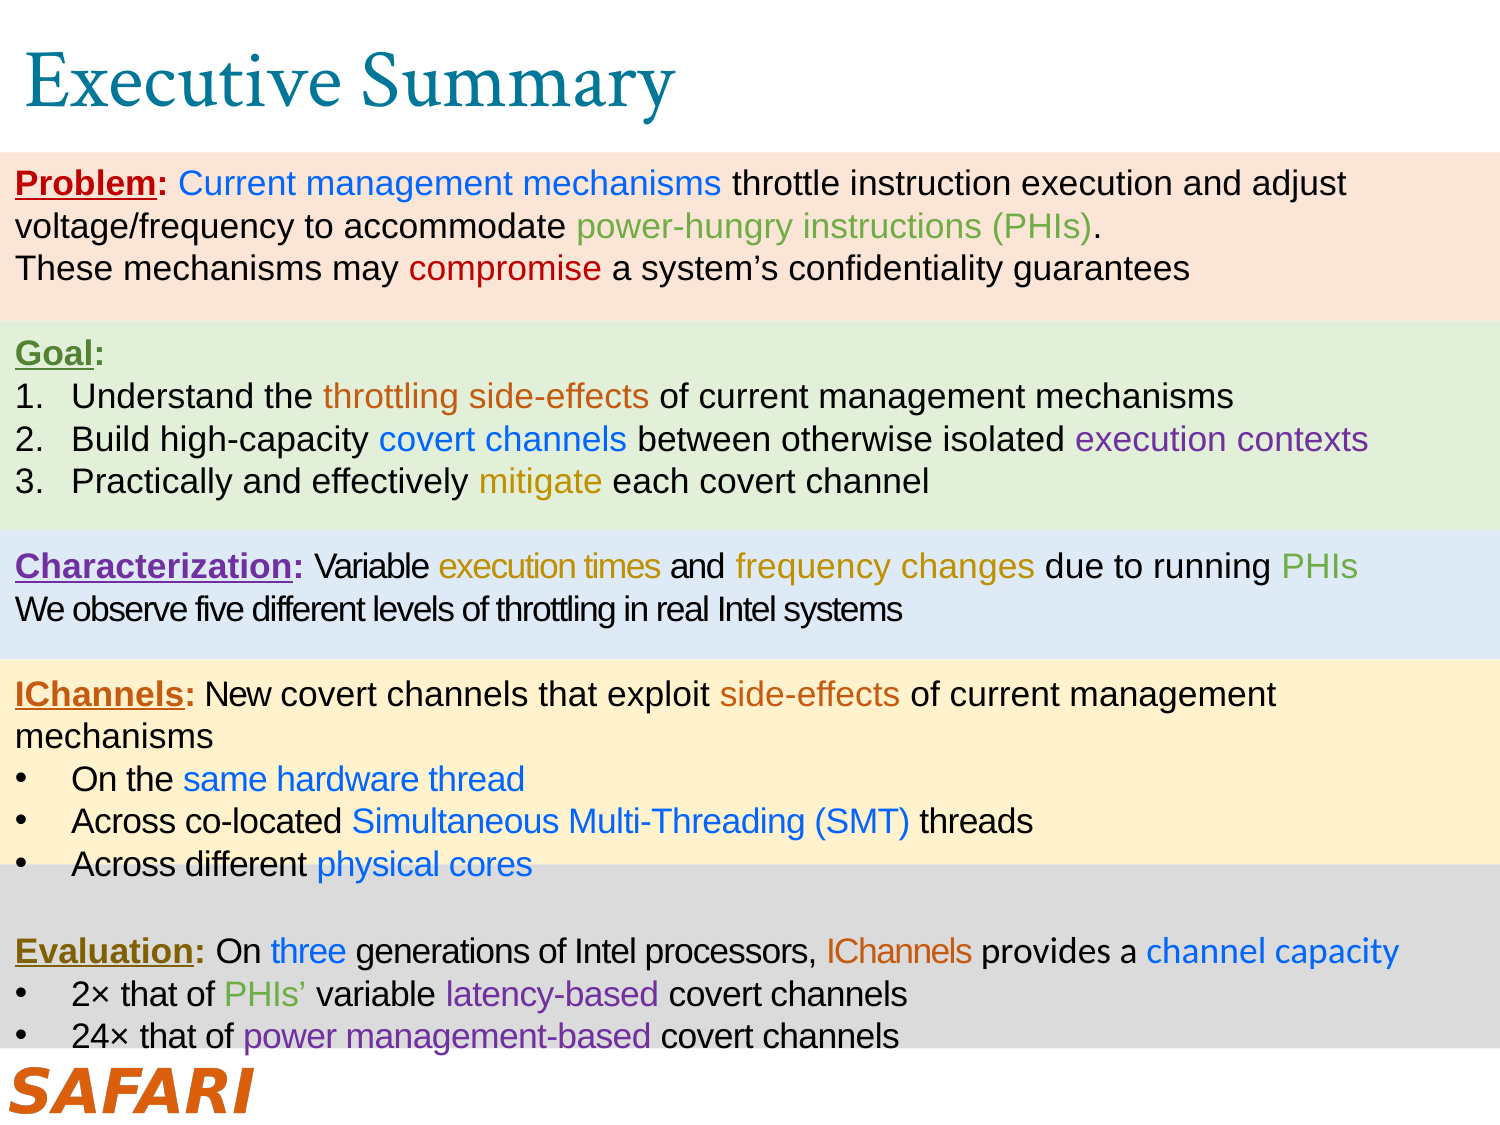

# Executive Summary

Problem: Current management mechanisms throttle instruction execution and adjust voltage/frequency to accommodate power-hungry instructions (PHIs).
These mechanisms may compromise a system’s confidentiality guarantees

Goal:
Understand the throttling side-effects of current management mechanisms
Build high-capacity covert channels between otherwise isolated execution contexts
Practically and effectively mitigate each covert channel

Characterization: Variable execution times and frequency changes due to running PHIs
We observe five different levels of throttling in real Intel systems

IChannels: New covert channels that exploit side-effects of current management mechanisms
On the same hardware thread
Across co-located Simultaneous Multi-Threading (SMT) threads
Across different physical cores

Evaluation: On three generations of Intel processors, IChannels provides a channel capacity
2× that of PHIs’ variable latency-based covert channels
24× that of power management-based covert channels